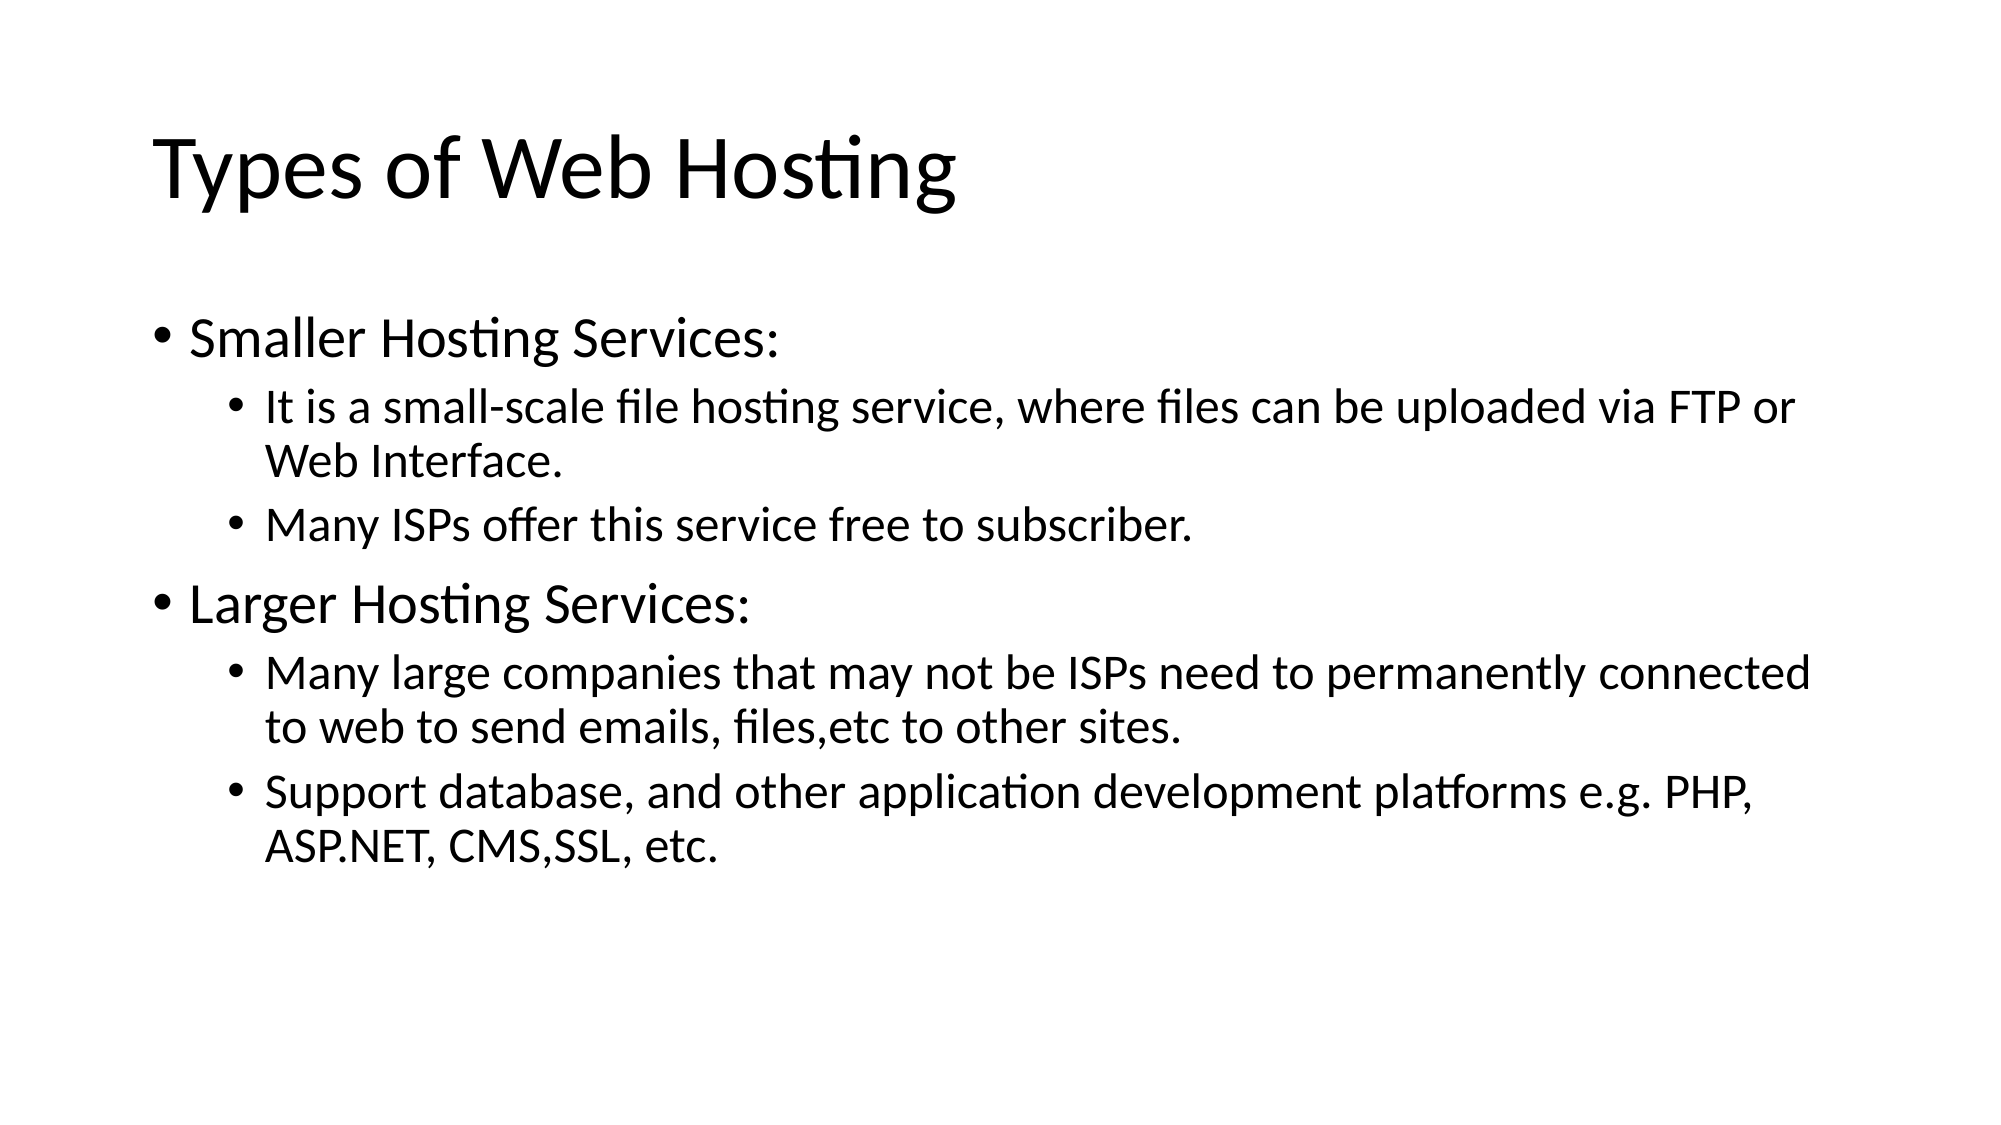

# Types of Web Hosting
Smaller Hosting Services:
It is a small-scale file hosting service, where files can be uploaded via FTP or Web Interface.
Many ISPs offer this service free to subscriber.
Larger Hosting Services:
Many large companies that may not be ISPs need to permanently connected to web to send emails, files,etc to other sites.
Support database, and other application development platforms e.g. PHP, ASP.NET, CMS,SSL, etc.